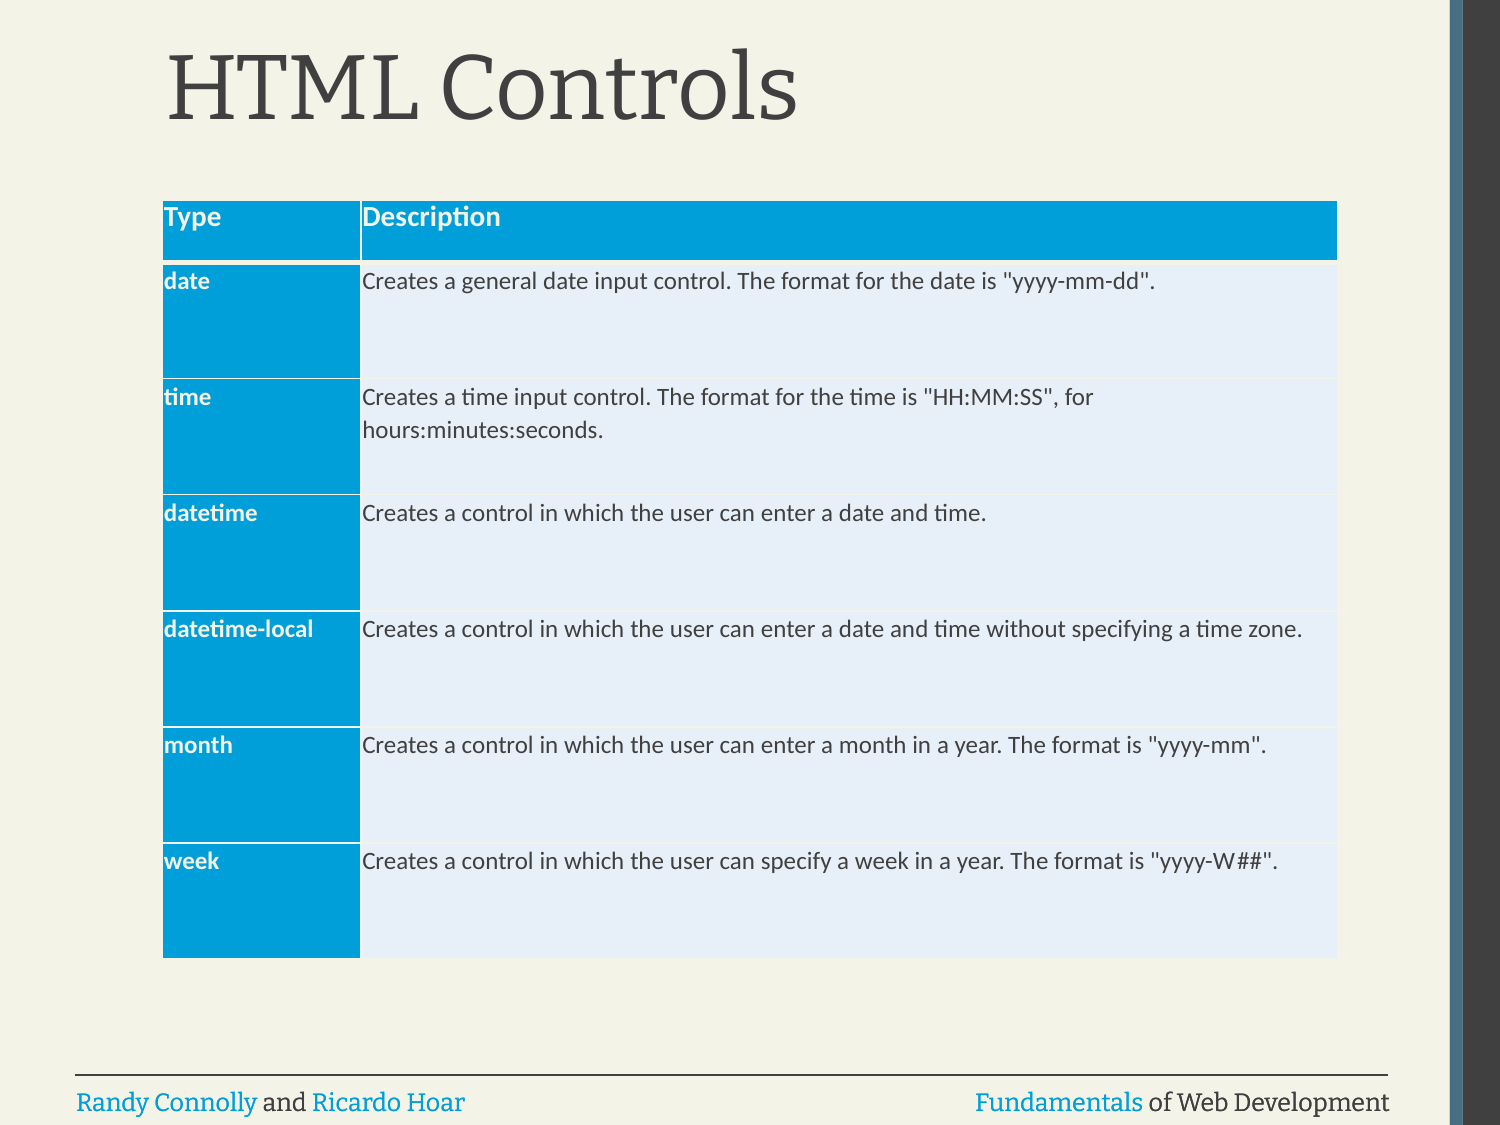

# HTML Controls
| Type | Description |
| --- | --- |
| date | Creates a general date input control. The format for the date is "yyyy-mm-dd". |
| time | Creates a time input control. The format for the time is "HH:MM:SS", for hours:minutes:seconds. |
| datetime | Creates a control in which the user can enter a date and time. |
| datetime-local | Creates a control in which the user can enter a date and time without specifying a time zone. |
| month | Creates a control in which the user can enter a month in a year. The format is "yyyy-mm". |
| week | Creates a control in which the user can specify a week in a year. The format is "yyyy-W##". |